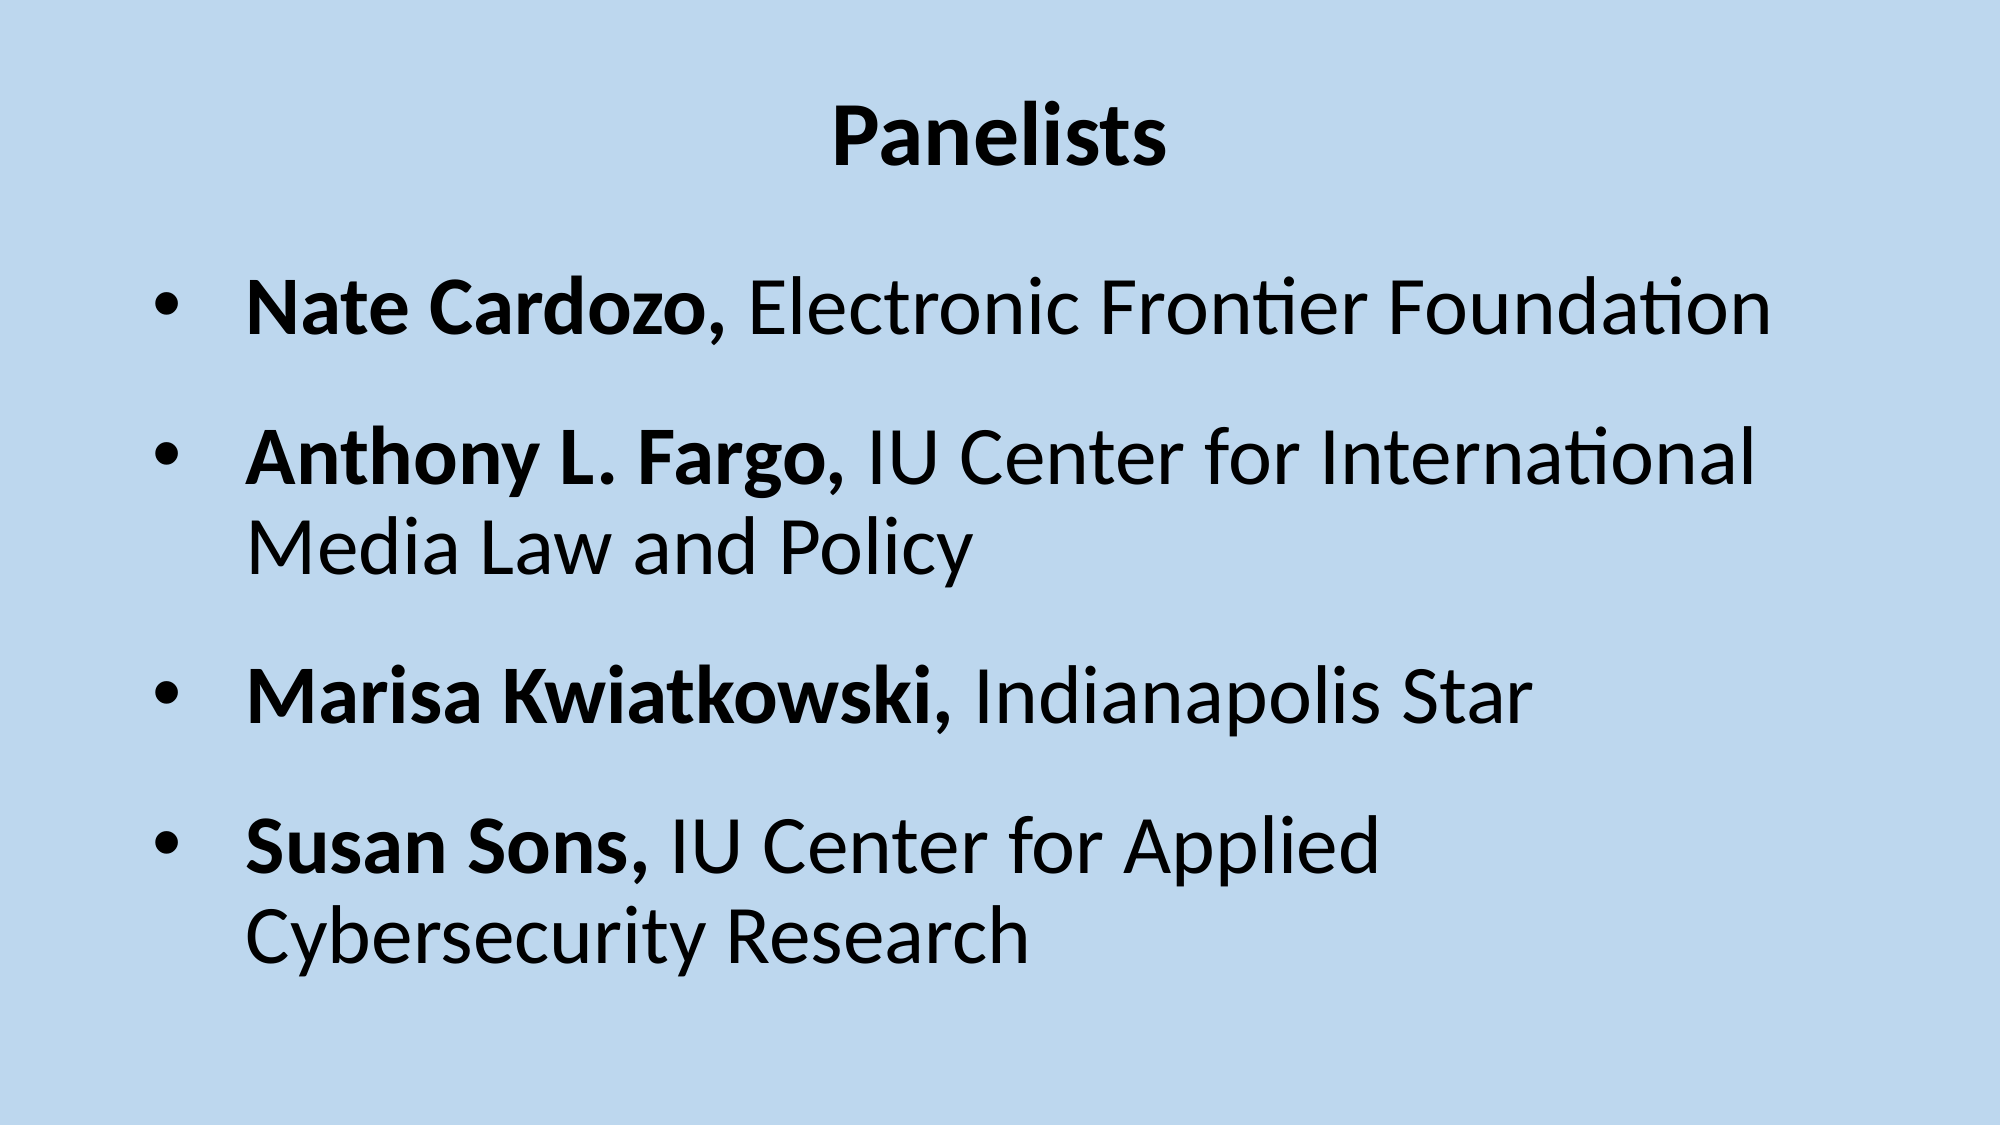

# Panelists

Nate Cardozo, Electronic Frontier Foundation

Anthony L. Fargo, IU Center for International Media Law and Policy

Marisa Kwiatkowski, Indianapolis Star

Susan Sons, IU Center for Applied Cybersecurity Research